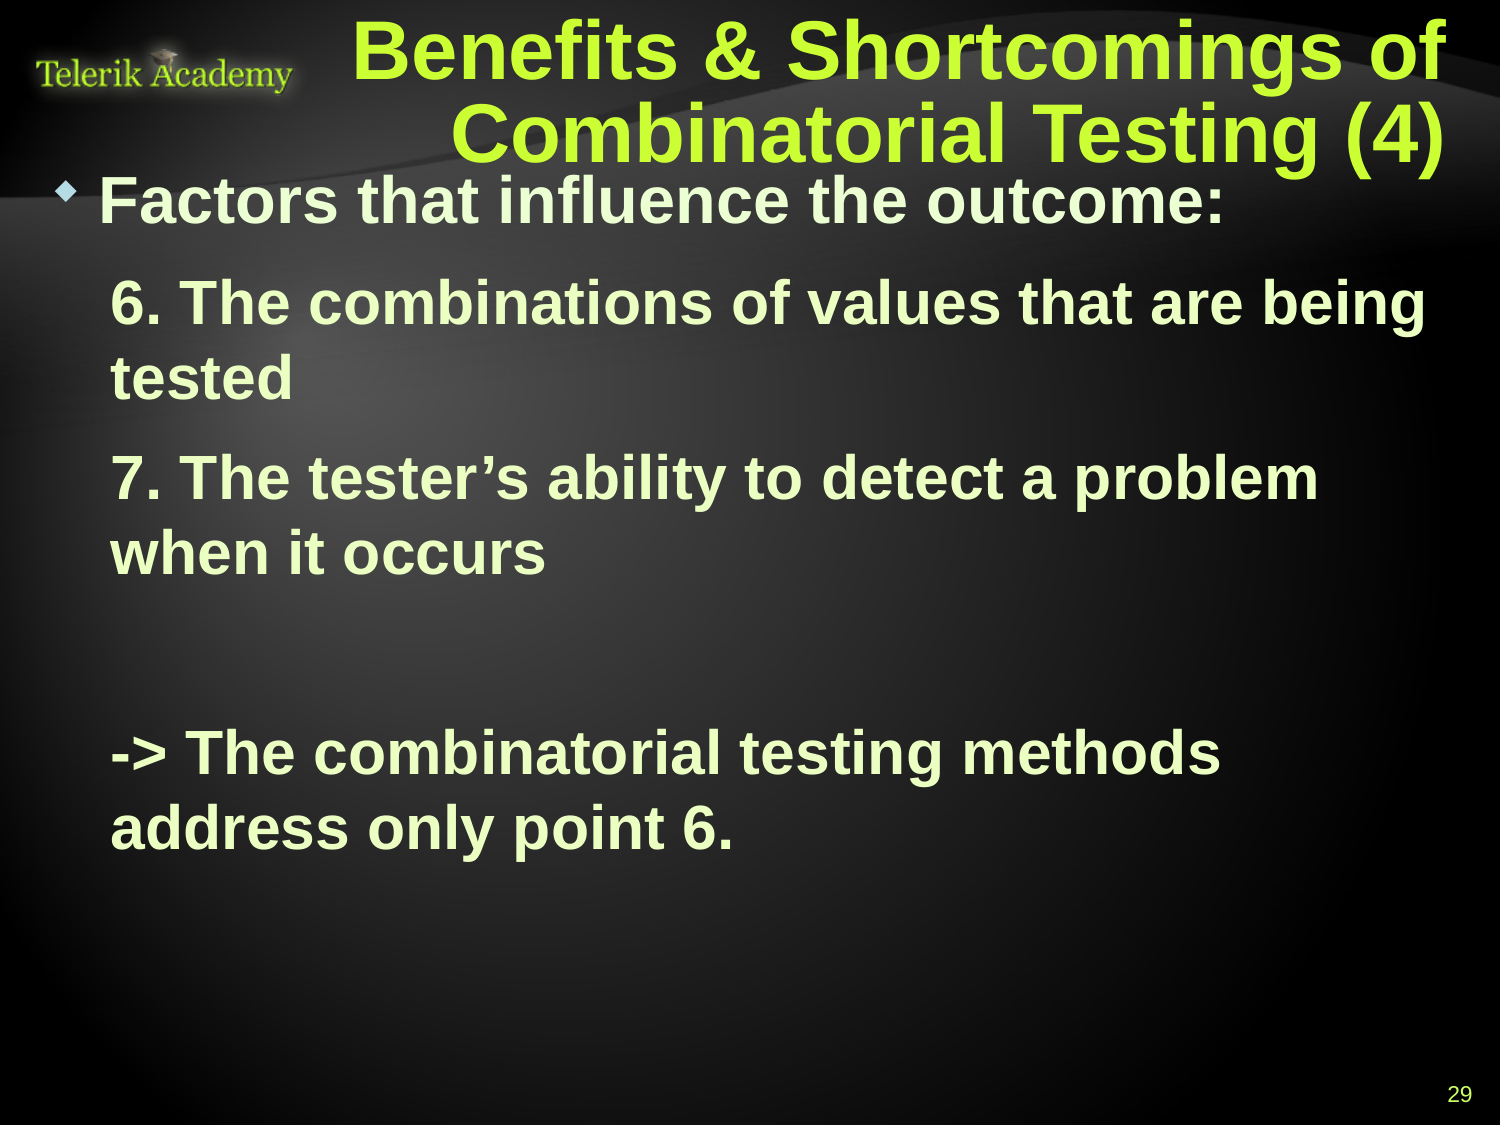

# Benefits & Shortcomings of Combinatorial Testing (4)
Factors that influence the outcome:
6. The combinations of values that are being tested
7. The tester’s ability to detect a problem when it occurs

-> The combinatorial testing methods address only point 6.
29